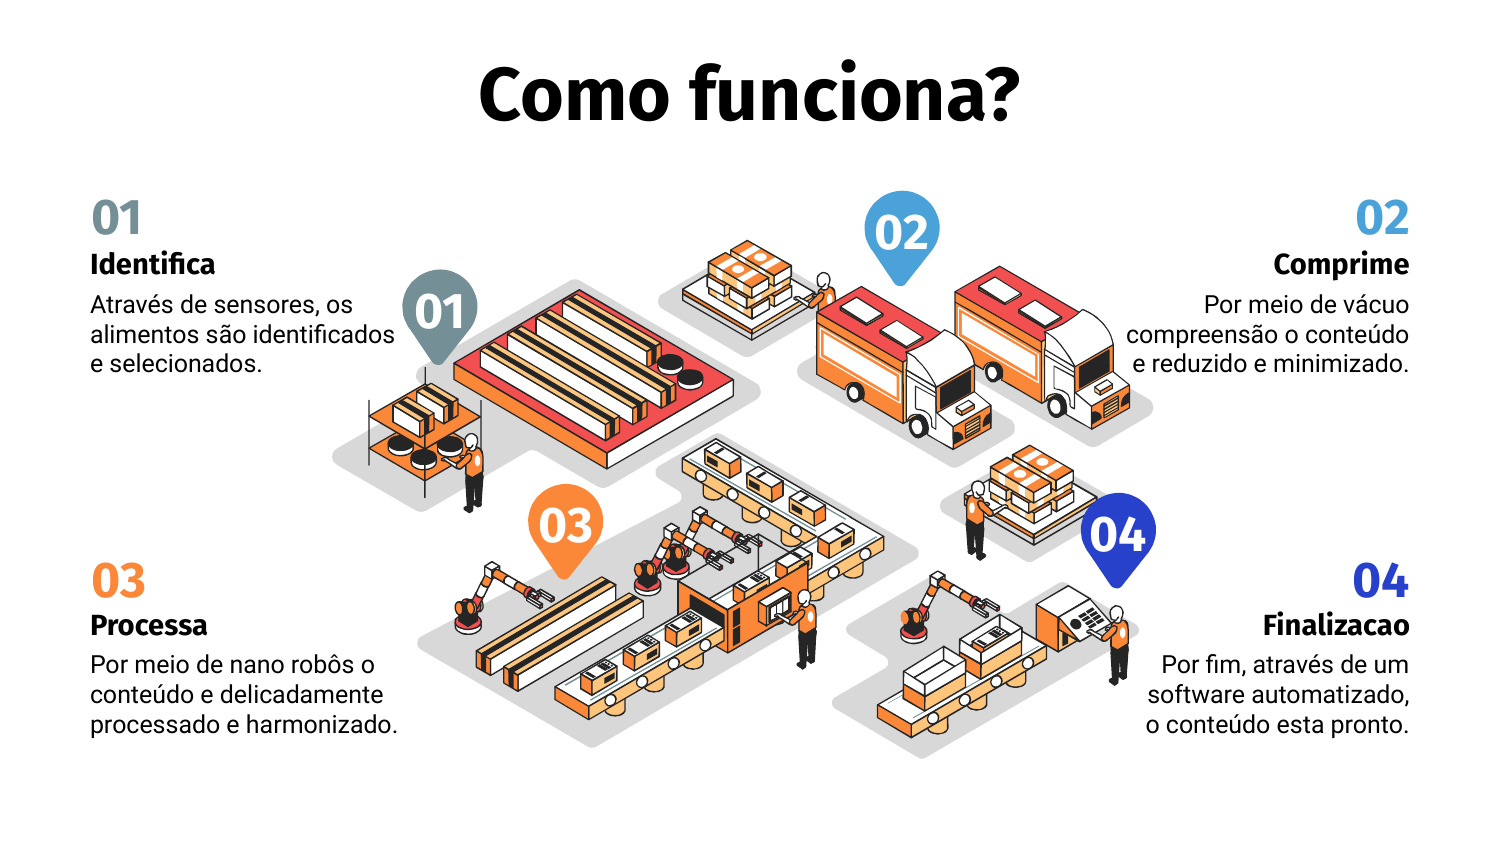

# Como funciona?
01

02

01

03
04
02
Identifica
Comprime
Através de sensores, os alimentos são identificados e selecionados.
Por meio de vácuo compreensão o conteúdo e reduzido e minimizado.
03
04
Processa
Finalizacao
Por meio de nano robôs o conteúdo e delicadamente processado e harmonizado.
Por fim, através de um software automatizado, o conteúdo esta pronto.